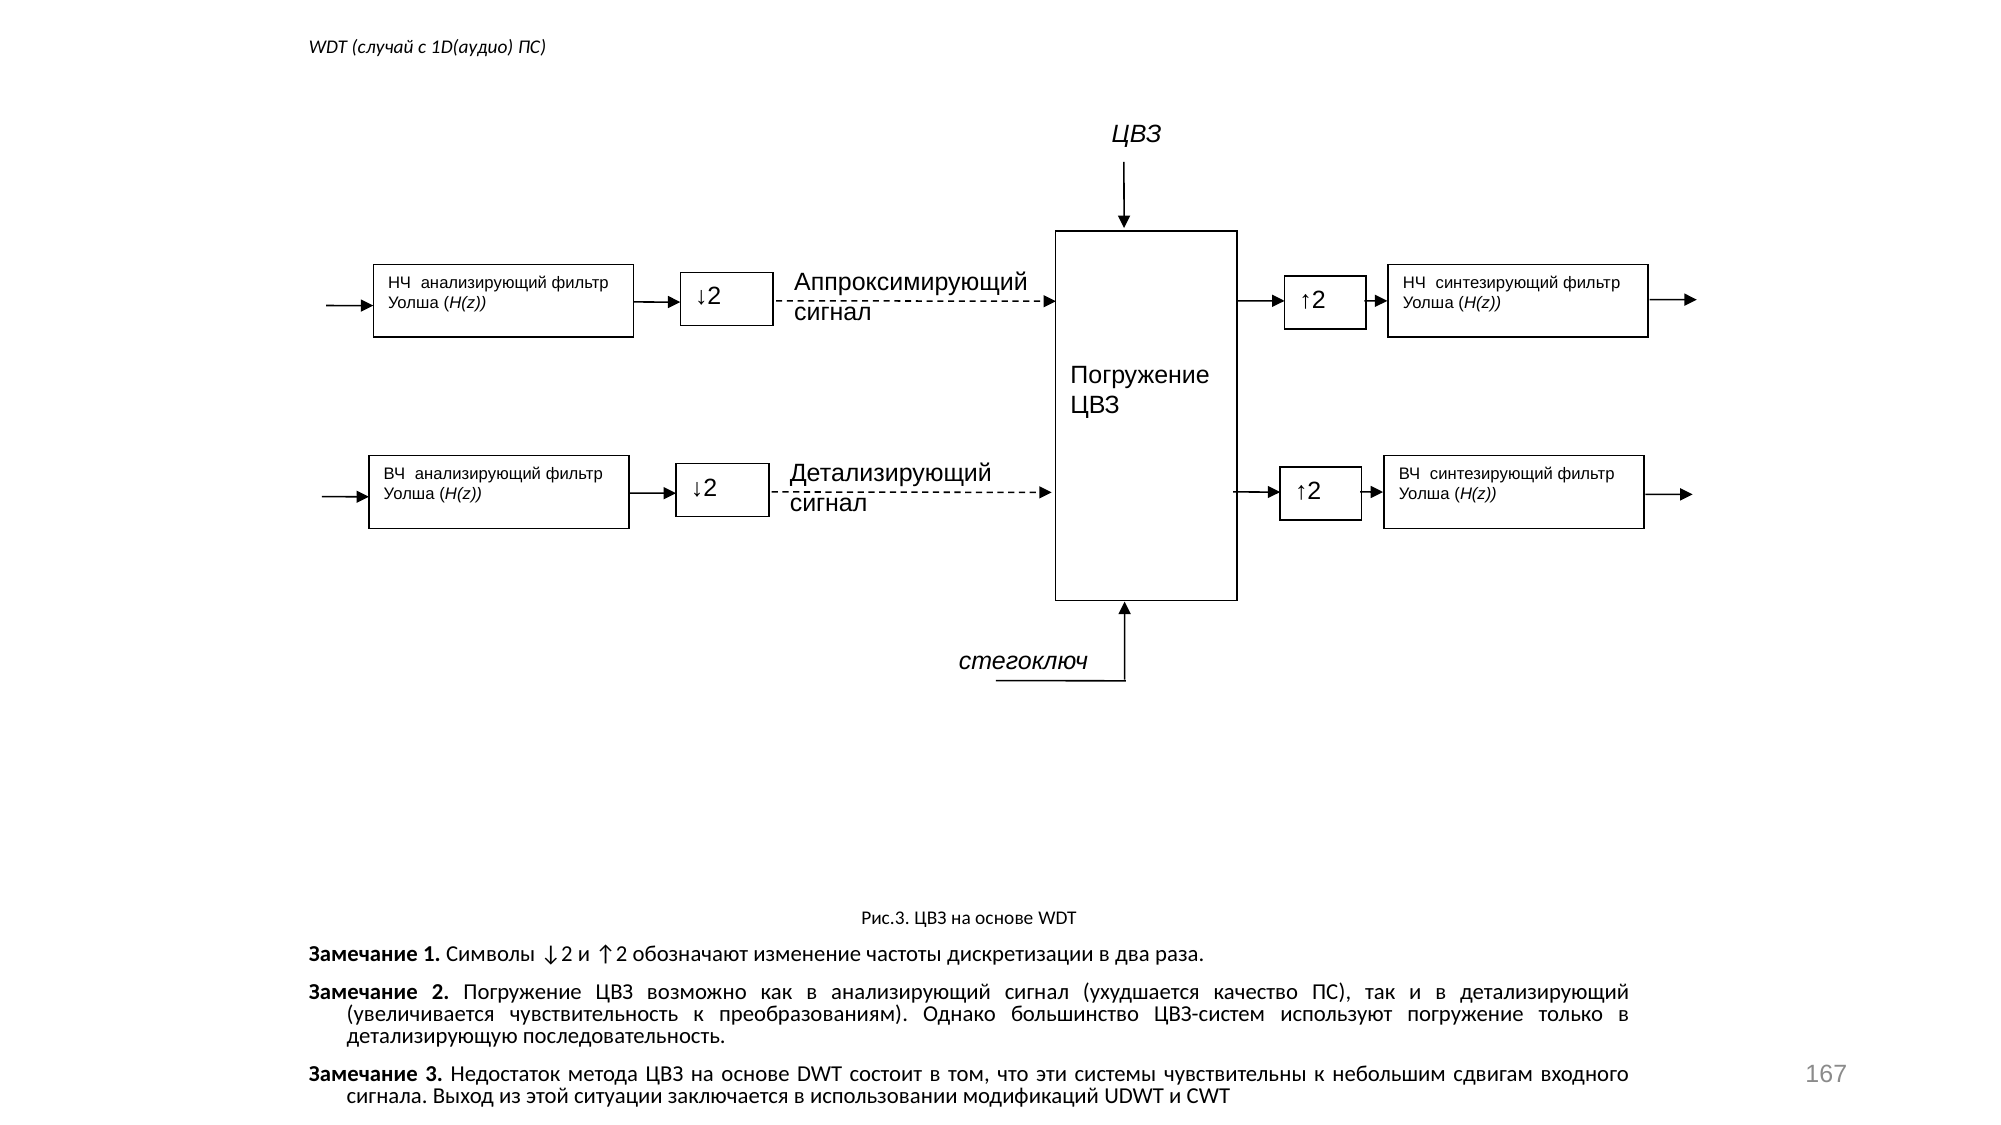

WDT (случай с 1D(аудио) ПС)

Рис.3. ЦВЗ на основе WDT
Замечание 1. Символы ↓2 и ↑2 обозначают изменение частоты дискретизации в два раза.
Замечание 2. Погружение ЦВЗ возможно как в анализирующий сигнал (ухудшается качество ПС), так и в детализирующий (увеличивается чувствительность к преобразованиям). Однако большинство ЦВЗ-систем используют погружение только в детализирующую последовательность.
Замечание 3. Недостаток метода ЦВЗ на основе DWT состоит в том, что эти системы чувствительны к небольшим сдвигам входного сигнала. Выход из этой ситуации заключается в использовании модификаций UDWT и CWT

ЦВЗ

Погружение ЦВЗ
Аппроксимирующий сигнал
НЧ  анализирующий фильтр Уолша (H(z))
НЧ  синтезирующий фильтр Уолша (H(z))
↓2

↑2

Детализирующий сигнал
ВЧ  анализирующий фильтр Уолша (H(z))
ВЧ  синтезирующий фильтр Уолша (H(z))
↓2

↑2

стегоключ

167